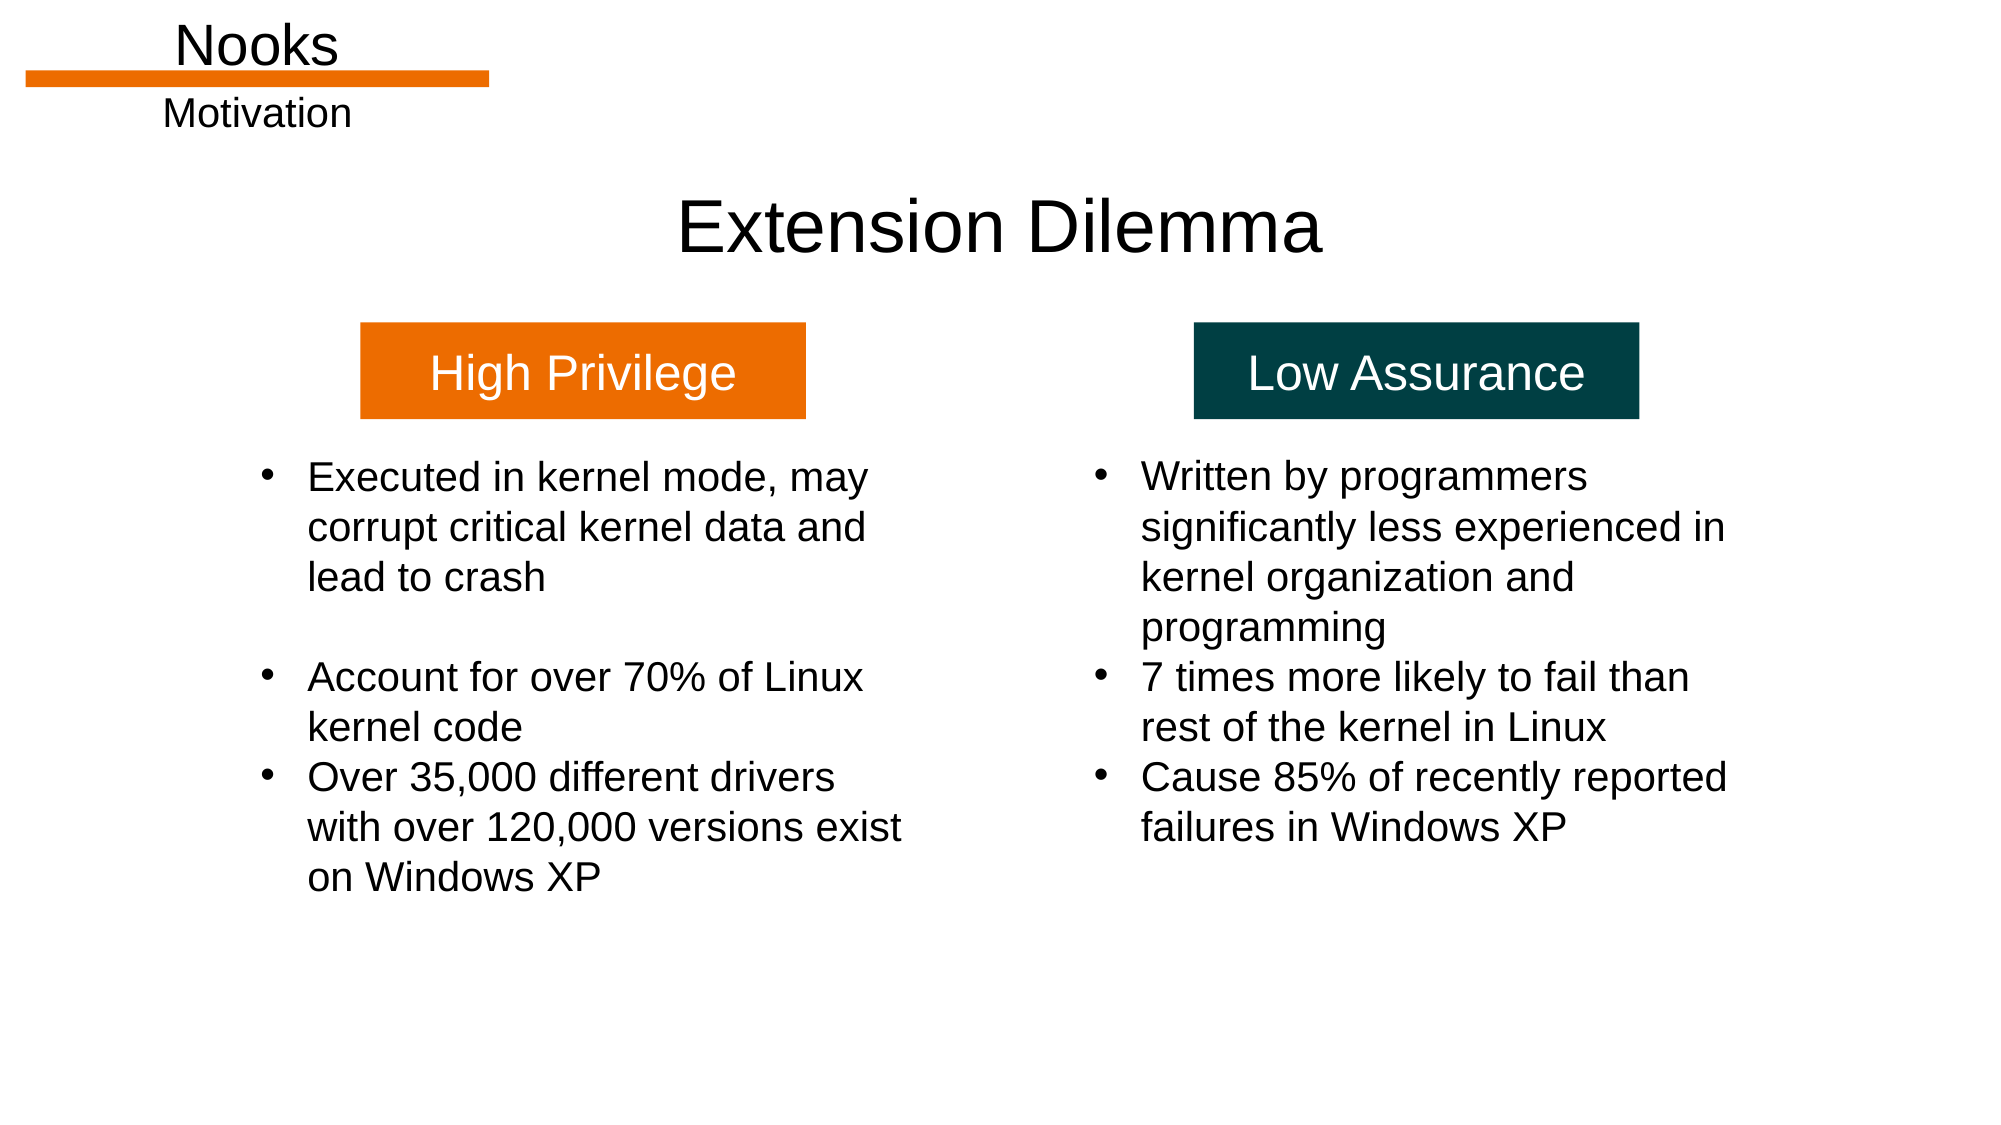

Nooks

Motivation
Extension Dilemma
High Privilege
Low Assurance
Executed in kernel mode, may corrupt critical kernel data and lead to crash

Account for over 70% of Linux kernel code
Over 35,000 different drivers with over 120,000 versions exist on Windows XP
Written by programmers significantly less experienced in kernel organization and programming
7 times more likely to fail than rest of the kernel in Linux
Cause 85% of recently reported failures in Windows XP